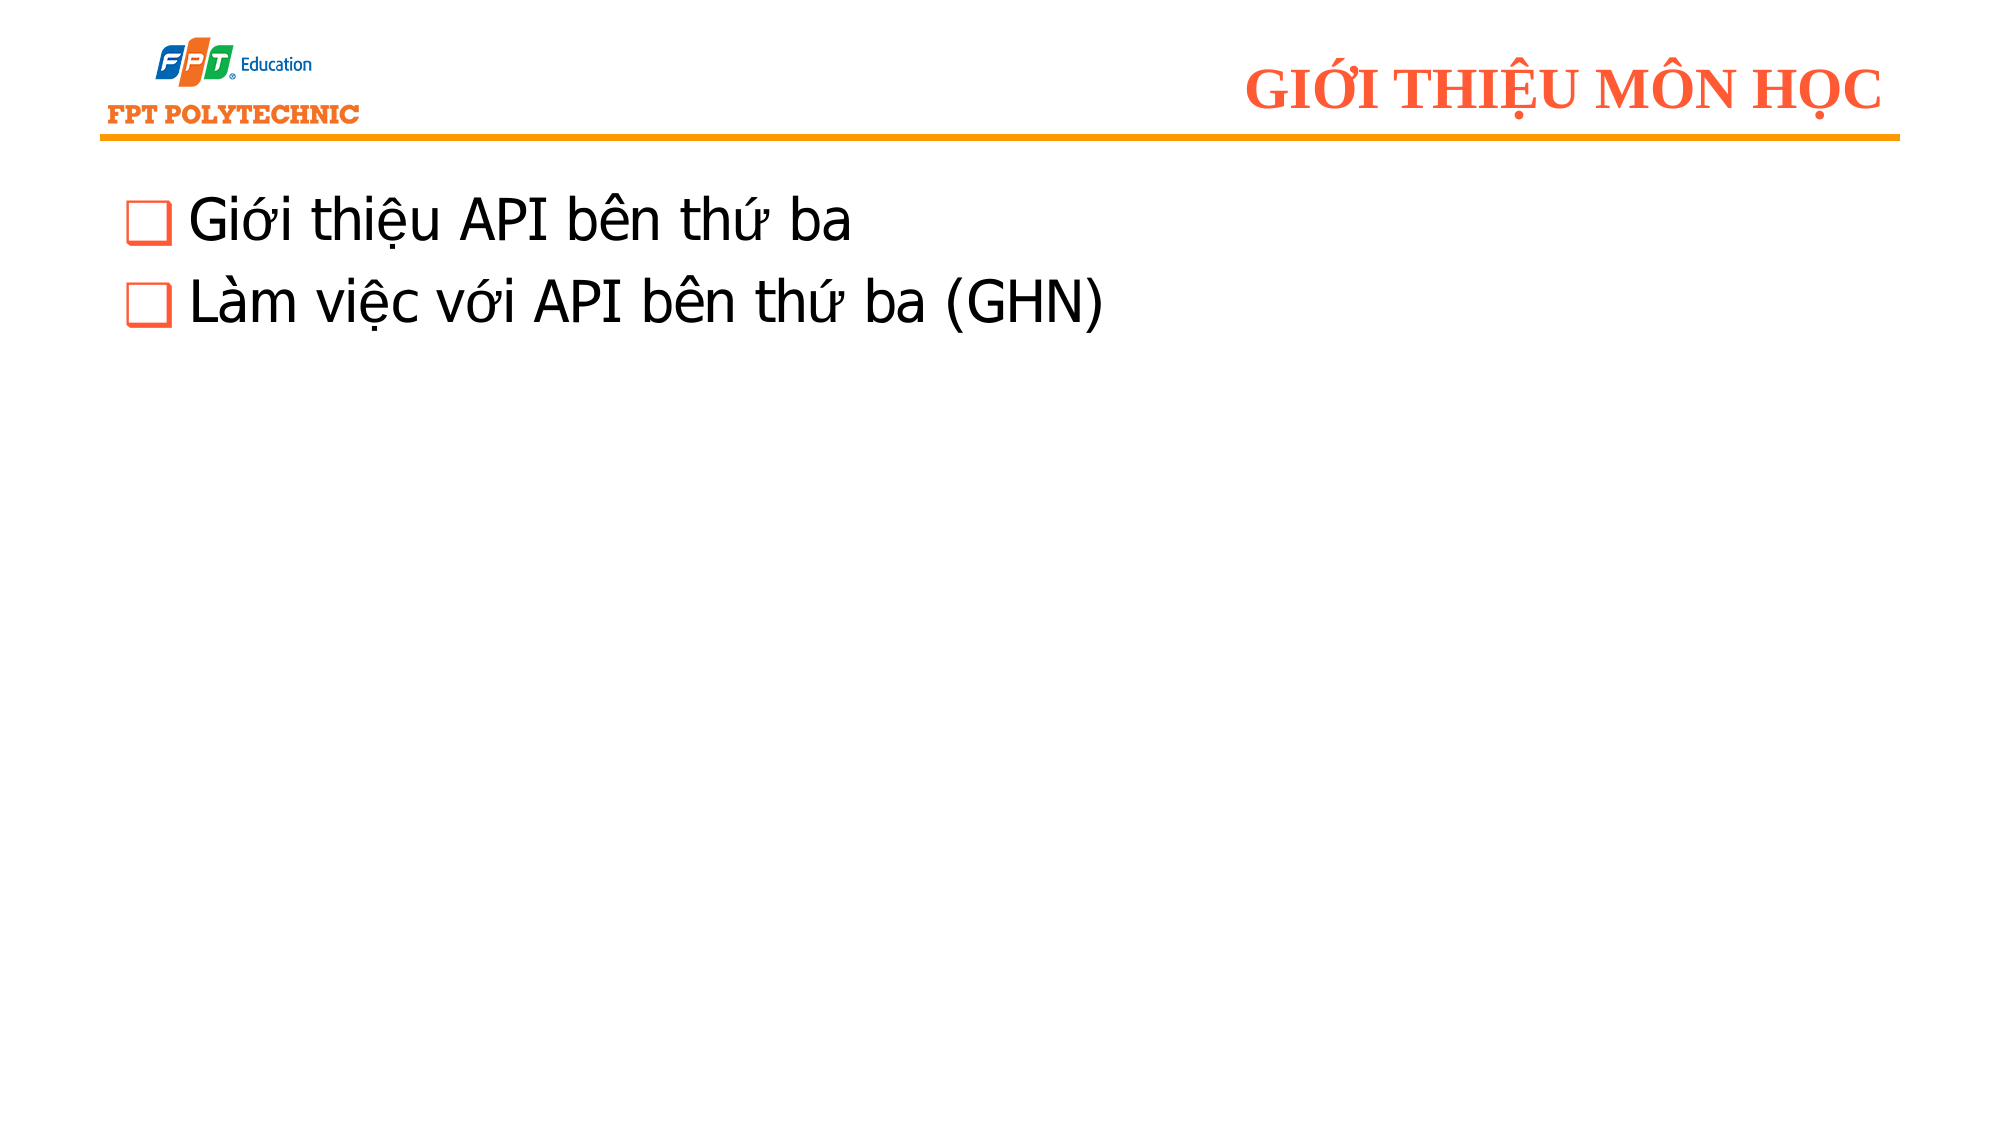

# Giới thiệu môn học
Giới thiệu API bên thứ ba
Làm việc với API bên thứ ba (GHN)